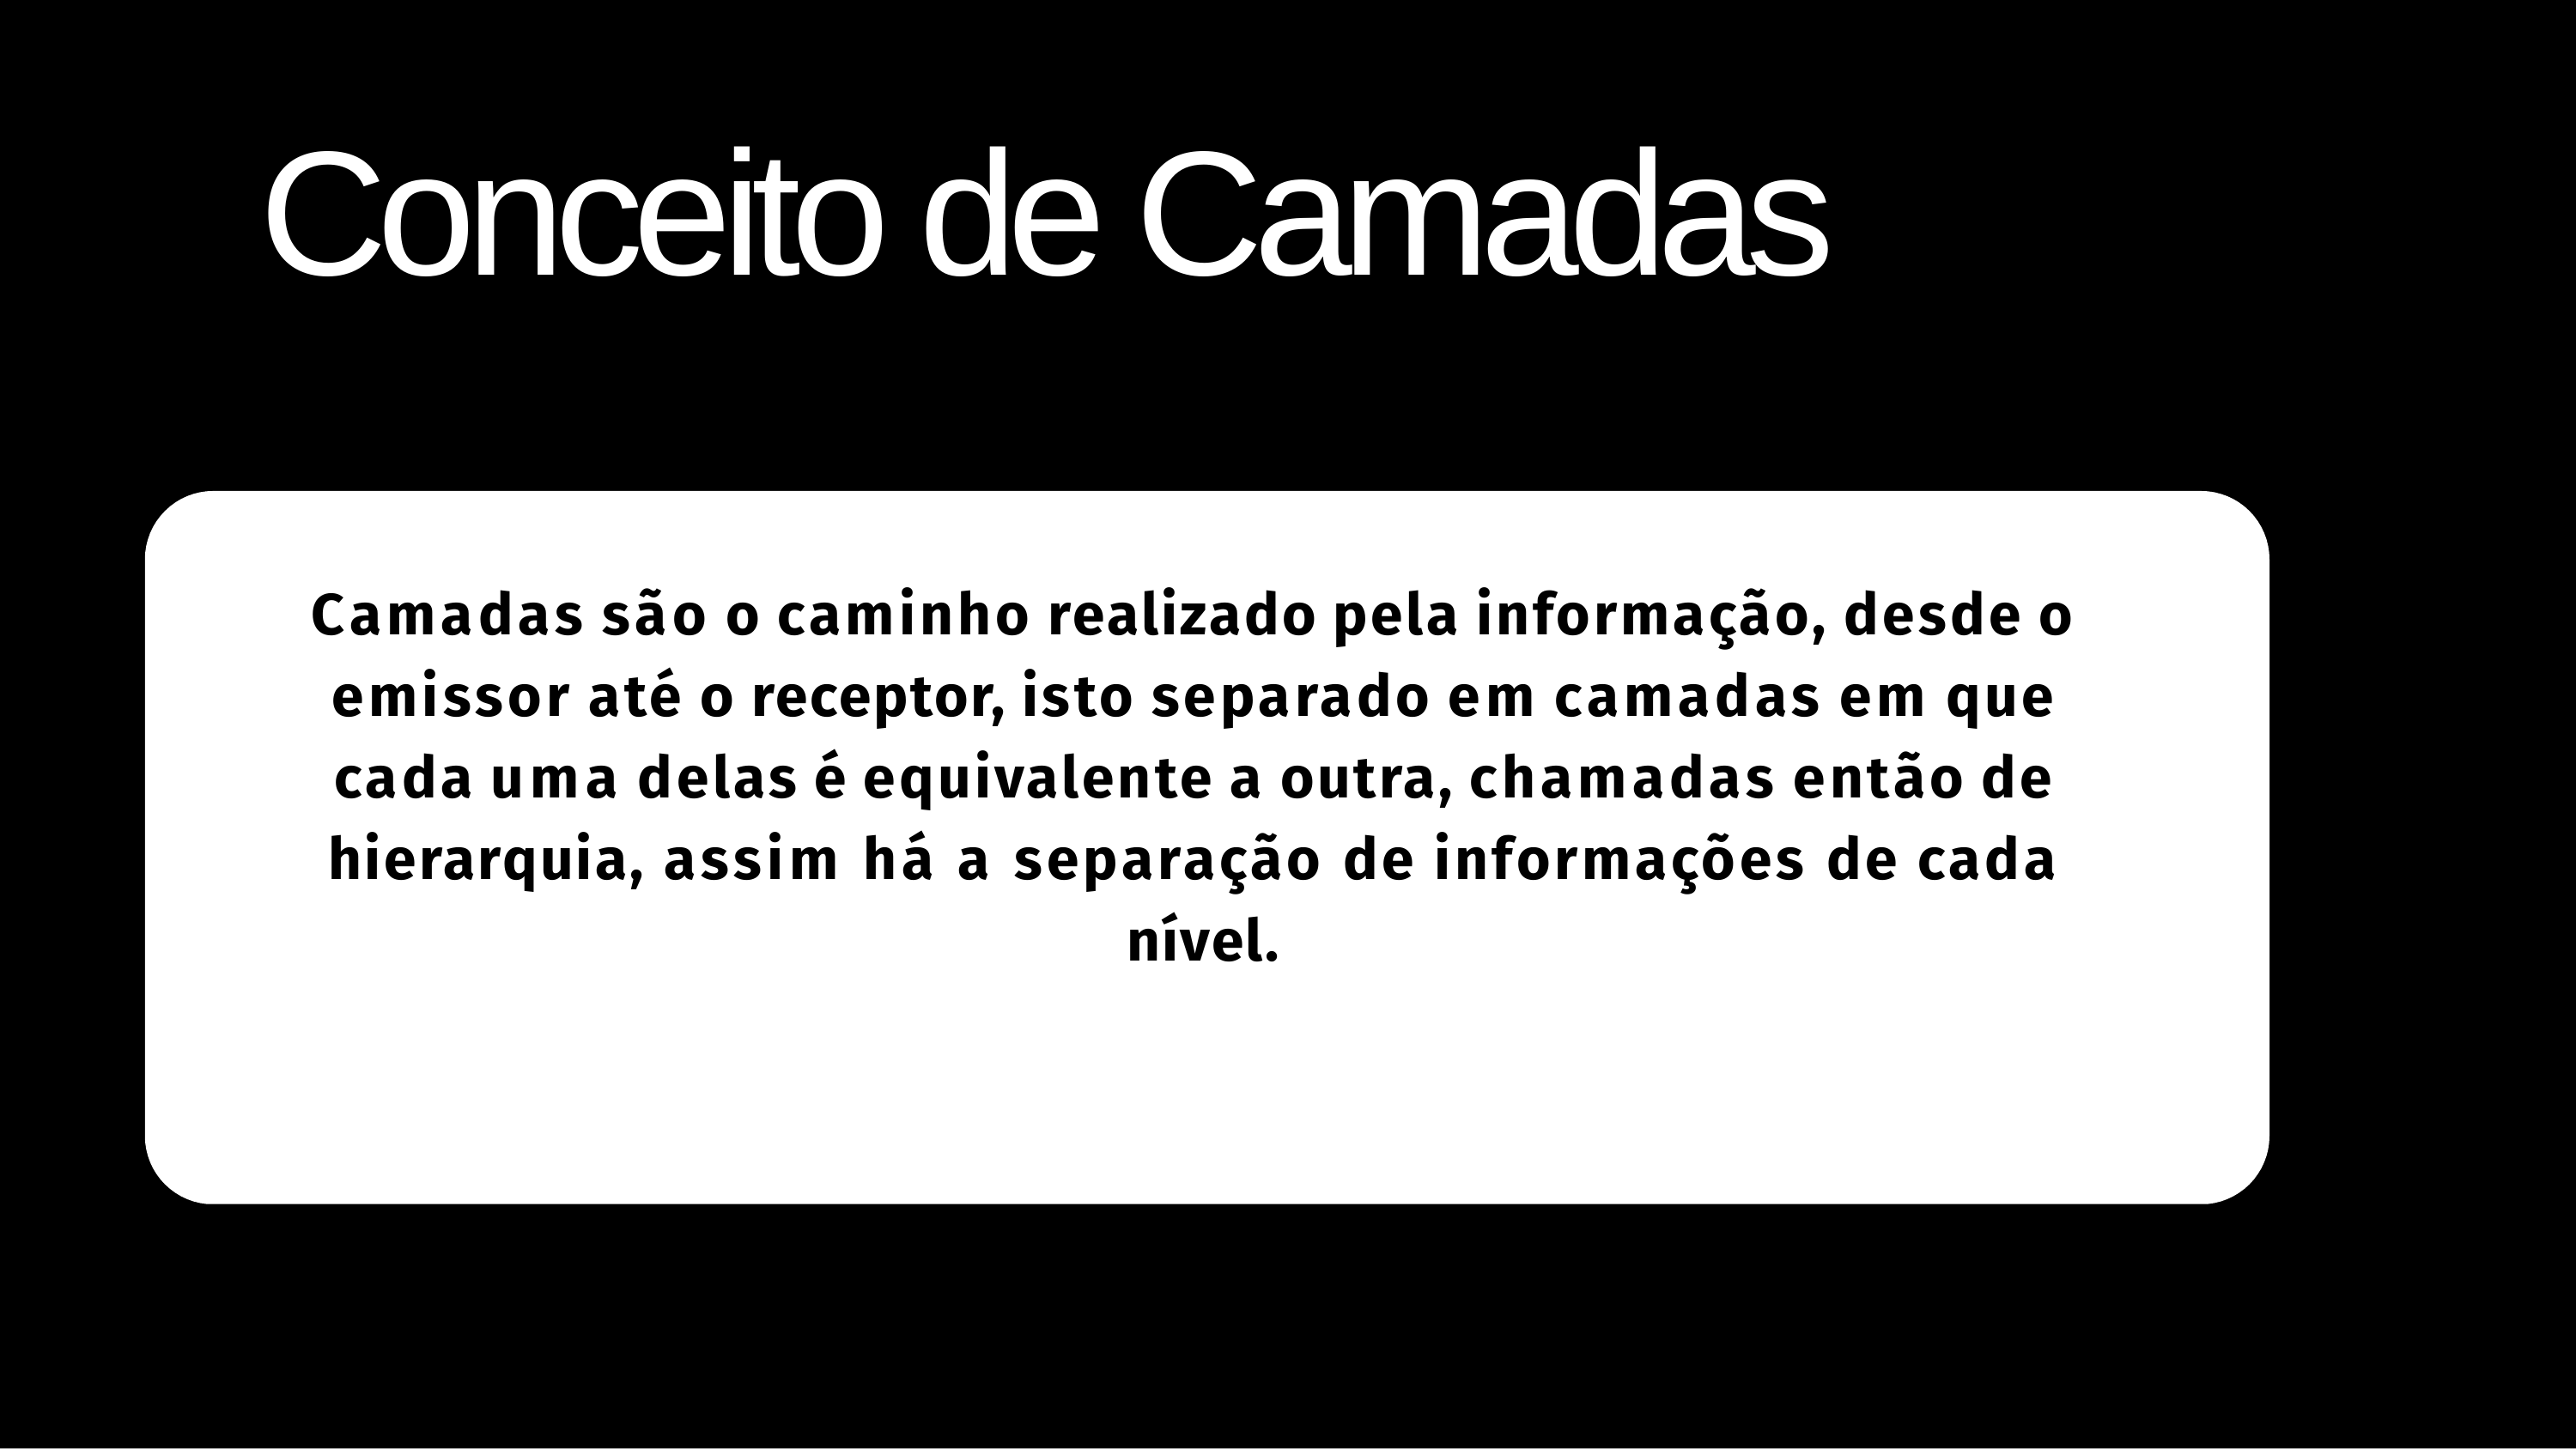

# Conceito de Camadas

Camadas são o caminho realizado pela informação, desde o  emissor até o receptor, isto separado em camadas em que  cada uma delas é equivalente a outra, chamadas então de  hierarquia, assim há a separação de informações de cada  nível.